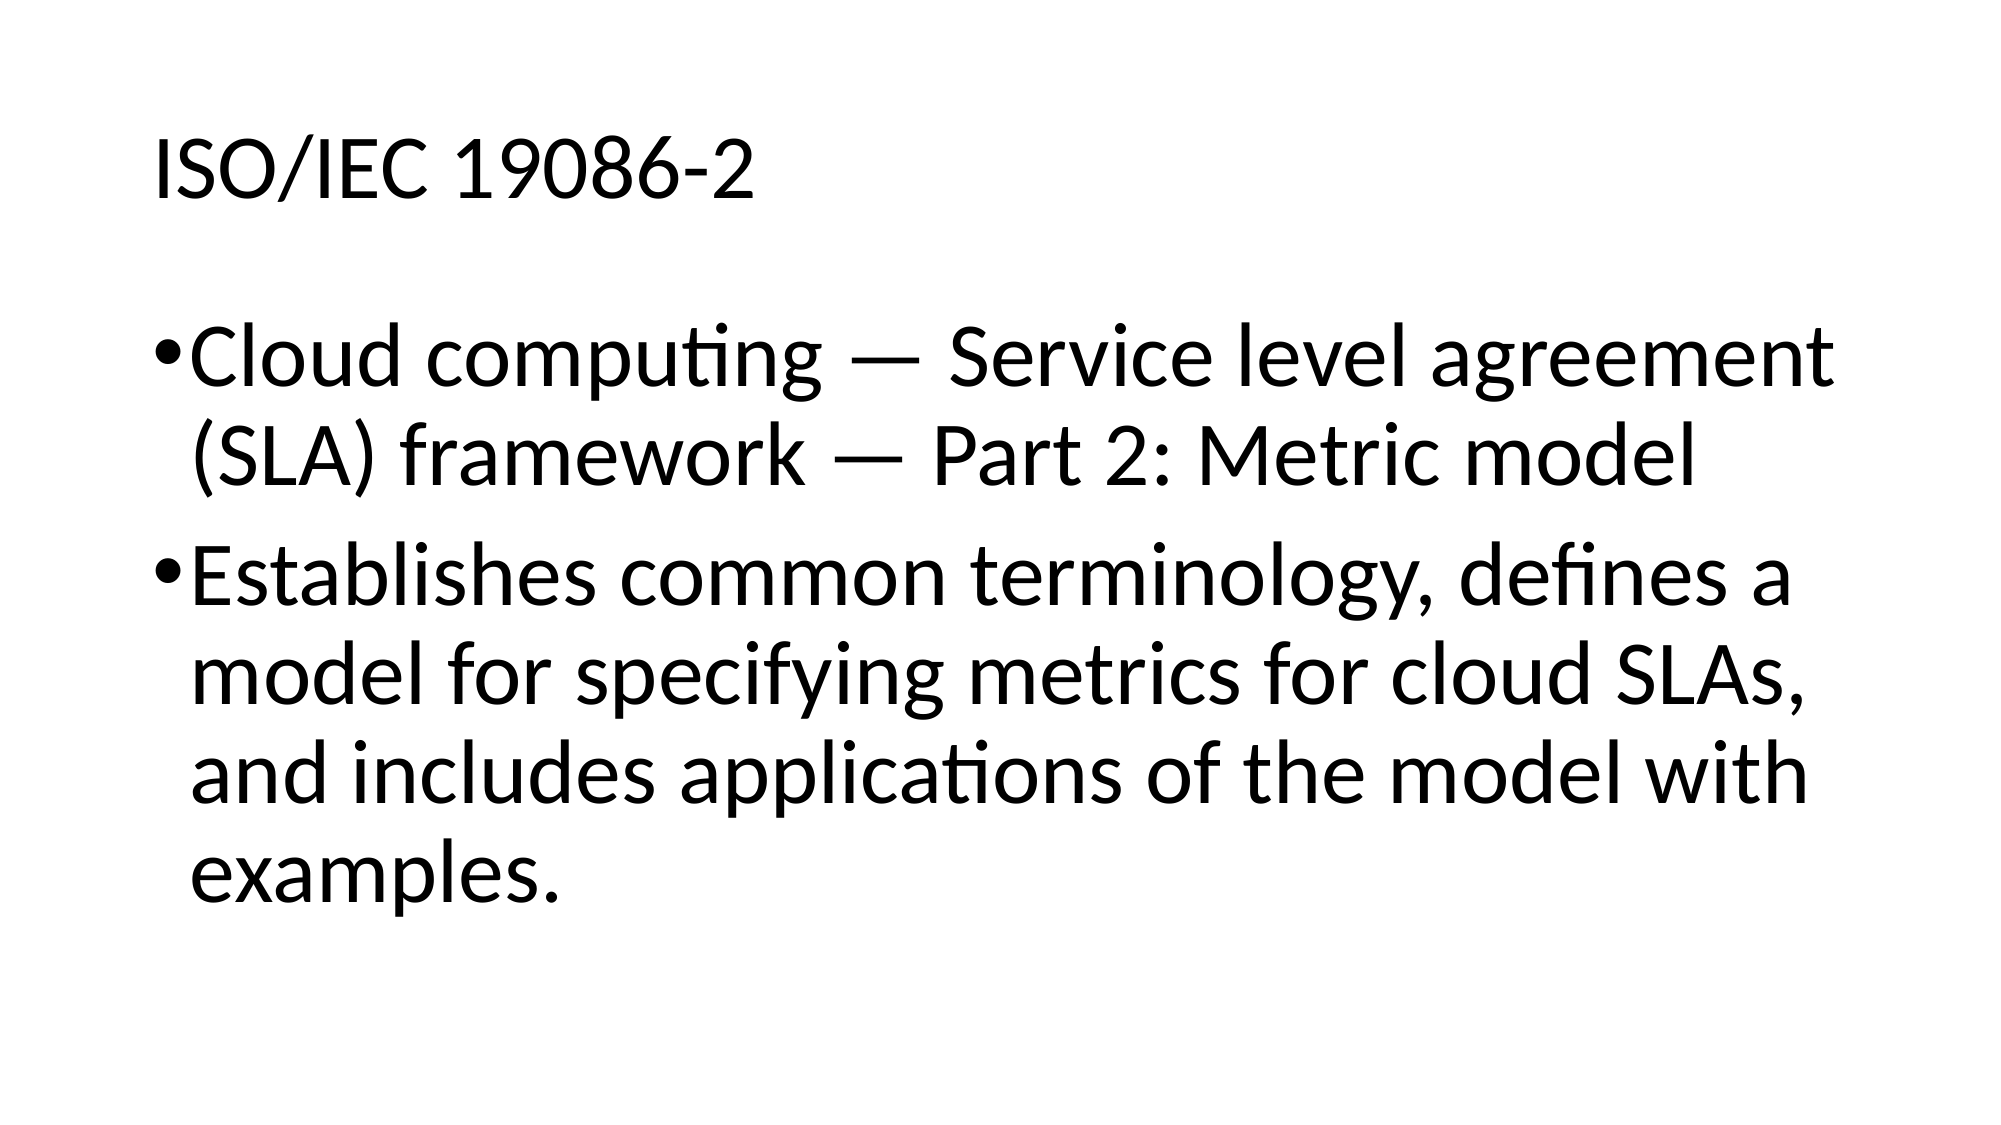

# ISO/IEC 19086-2
Cloud computing — Service level agreement (SLA) framework — Part 2: Metric model
Establishes common terminology, defines a model for specifying metrics for cloud SLAs, and includes applications of the model with examples.